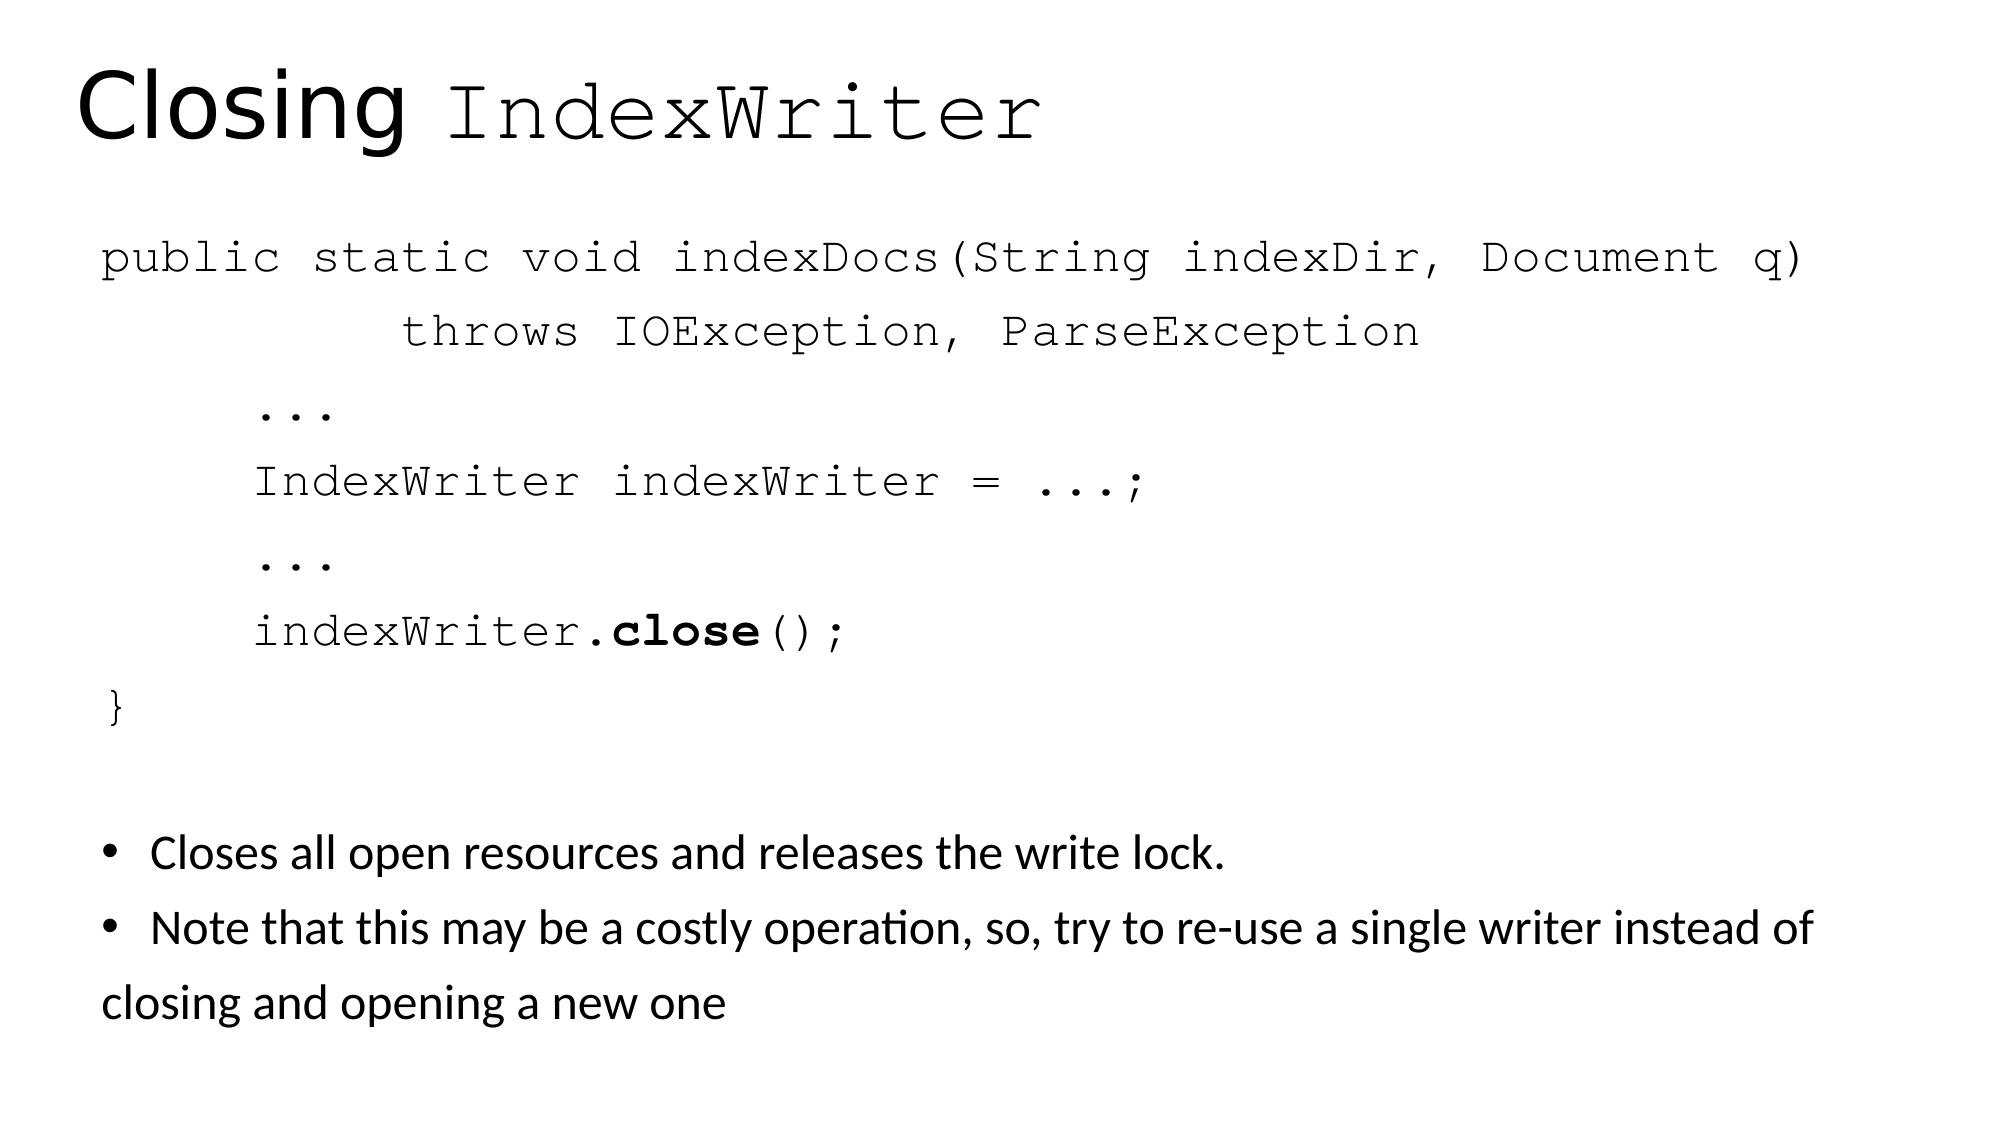

# Closing IndexWriter
public static void indexDocs(String indexDir, Document q)
		throws IOException, ParseException
	...
	IndexWriter indexWriter = ...;
	...
	indexWriter.close();
}

 Closes all open resources and releases the write lock.
 Note that this may be a costly operation, so, try to re-use a single writer instead of
closing and opening a new one